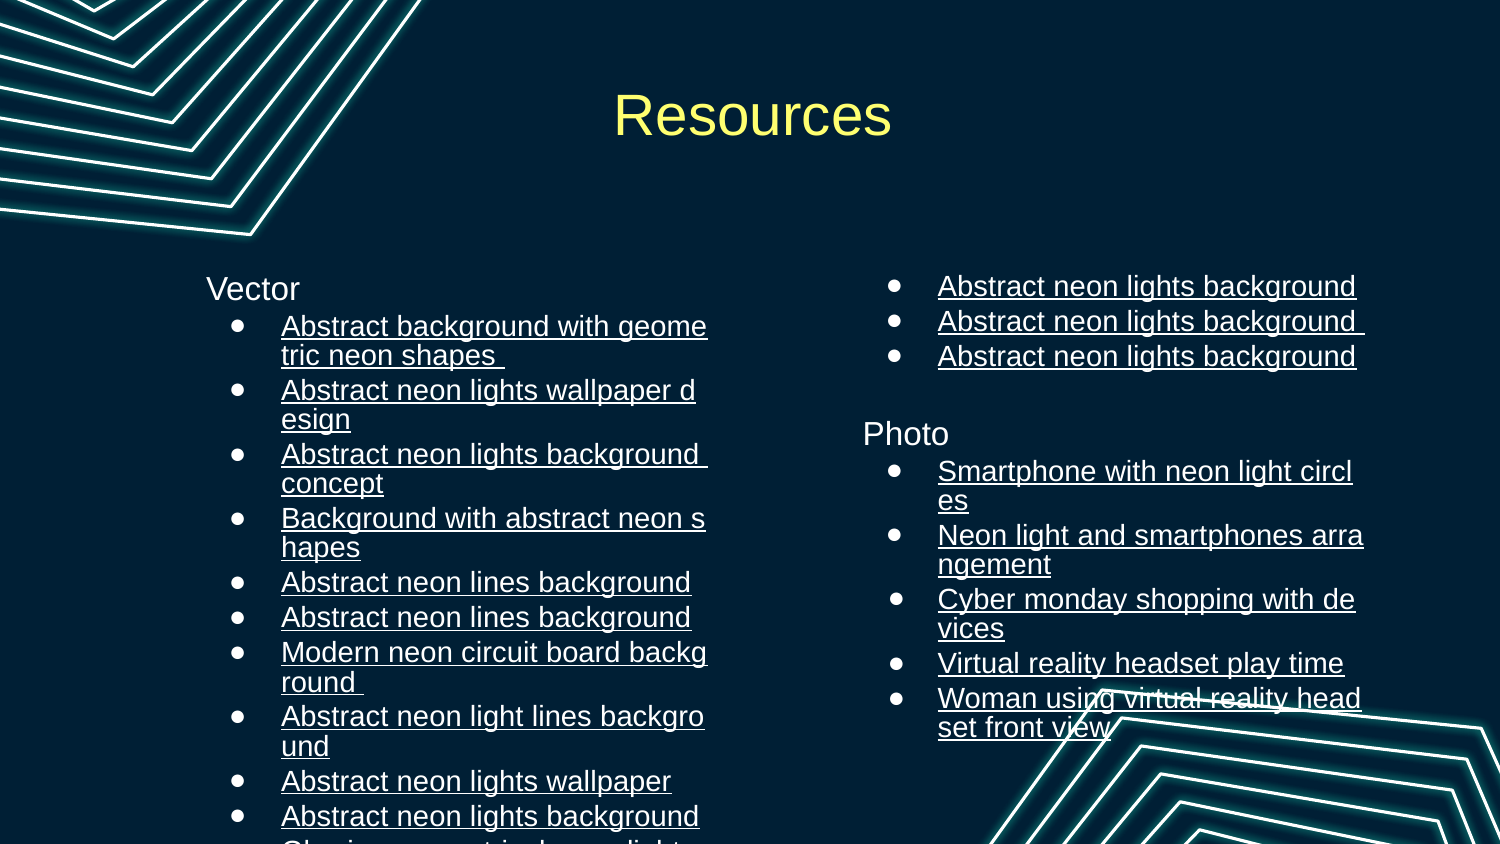

# Resources

Vector
Abstract background with geometric neon shapes
Abstract neon lights wallpaper design
Abstract neon lights background concept
Background with abstract neon shapes
Abstract neon lines background
Abstract neon lines background
Modern neon circuit board background
Abstract neon light lines background
Abstract neon lights wallpaper
Abstract neon lights background
Glowing geometrical neon lights background

Abstract neon lights background
Abstract neon lights background
Abstract neon lights background

Photo
Smartphone with neon light circles
Neon light and smartphones arrangement
Cyber monday shopping with devices
Virtual reality headset play time
Woman using virtual reality headset front view